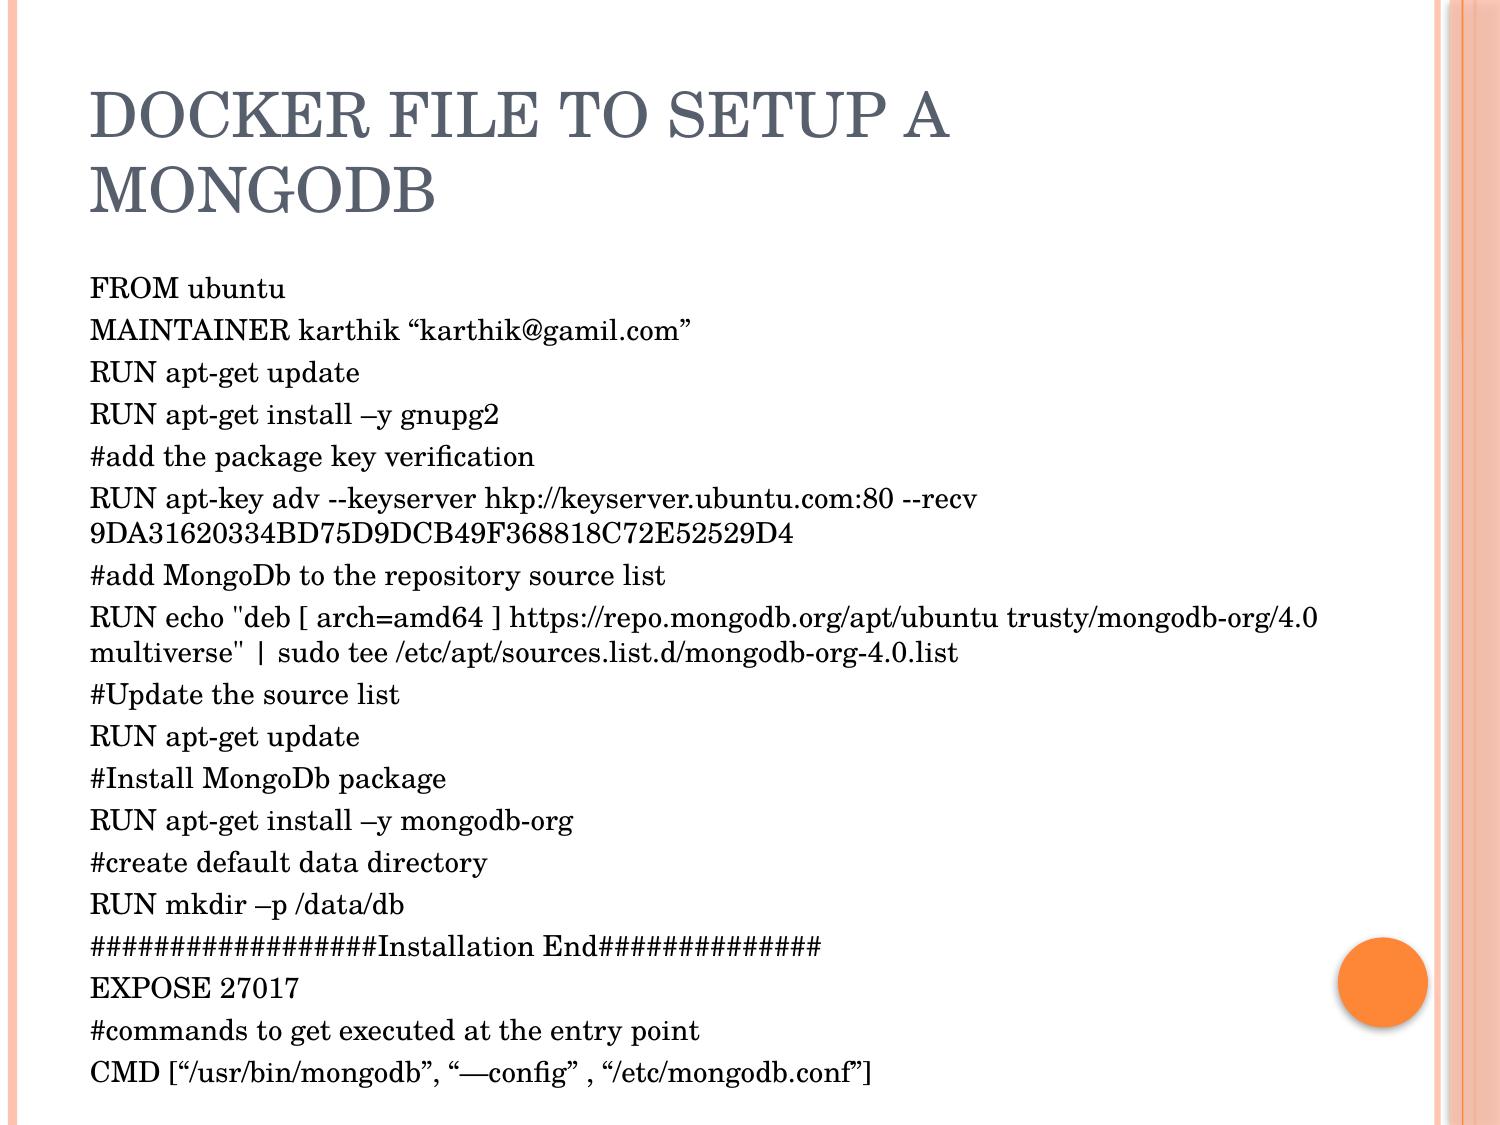

# Docker file to setup a mongodb
FROM ubuntu
MAINTAINER karthik “karthik@gamil.com”
RUN apt-get update
RUN apt-get install –y gnupg2
#add the package key verification
RUN apt-key adv --keyserver hkp://keyserver.ubuntu.com:80 --recv 9DA31620334BD75D9DCB49F368818C72E52529D4
#add MongoDb to the repository source list
RUN echo "deb [ arch=amd64 ] https://repo.mongodb.org/apt/ubuntu trusty/mongodb-org/4.0 multiverse" | sudo tee /etc/apt/sources.list.d/mongodb-org-4.0.list
#Update the source list
RUN apt-get update
#Install MongoDb package
RUN apt-get install –y mongodb-org
#create default data directory
RUN mkdir –p /data/db
##################Installation End##############
EXPOSE 27017
#commands to get executed at the entry point
CMD [“/usr/bin/mongodb”, “—config” , “/etc/mongodb.conf”]